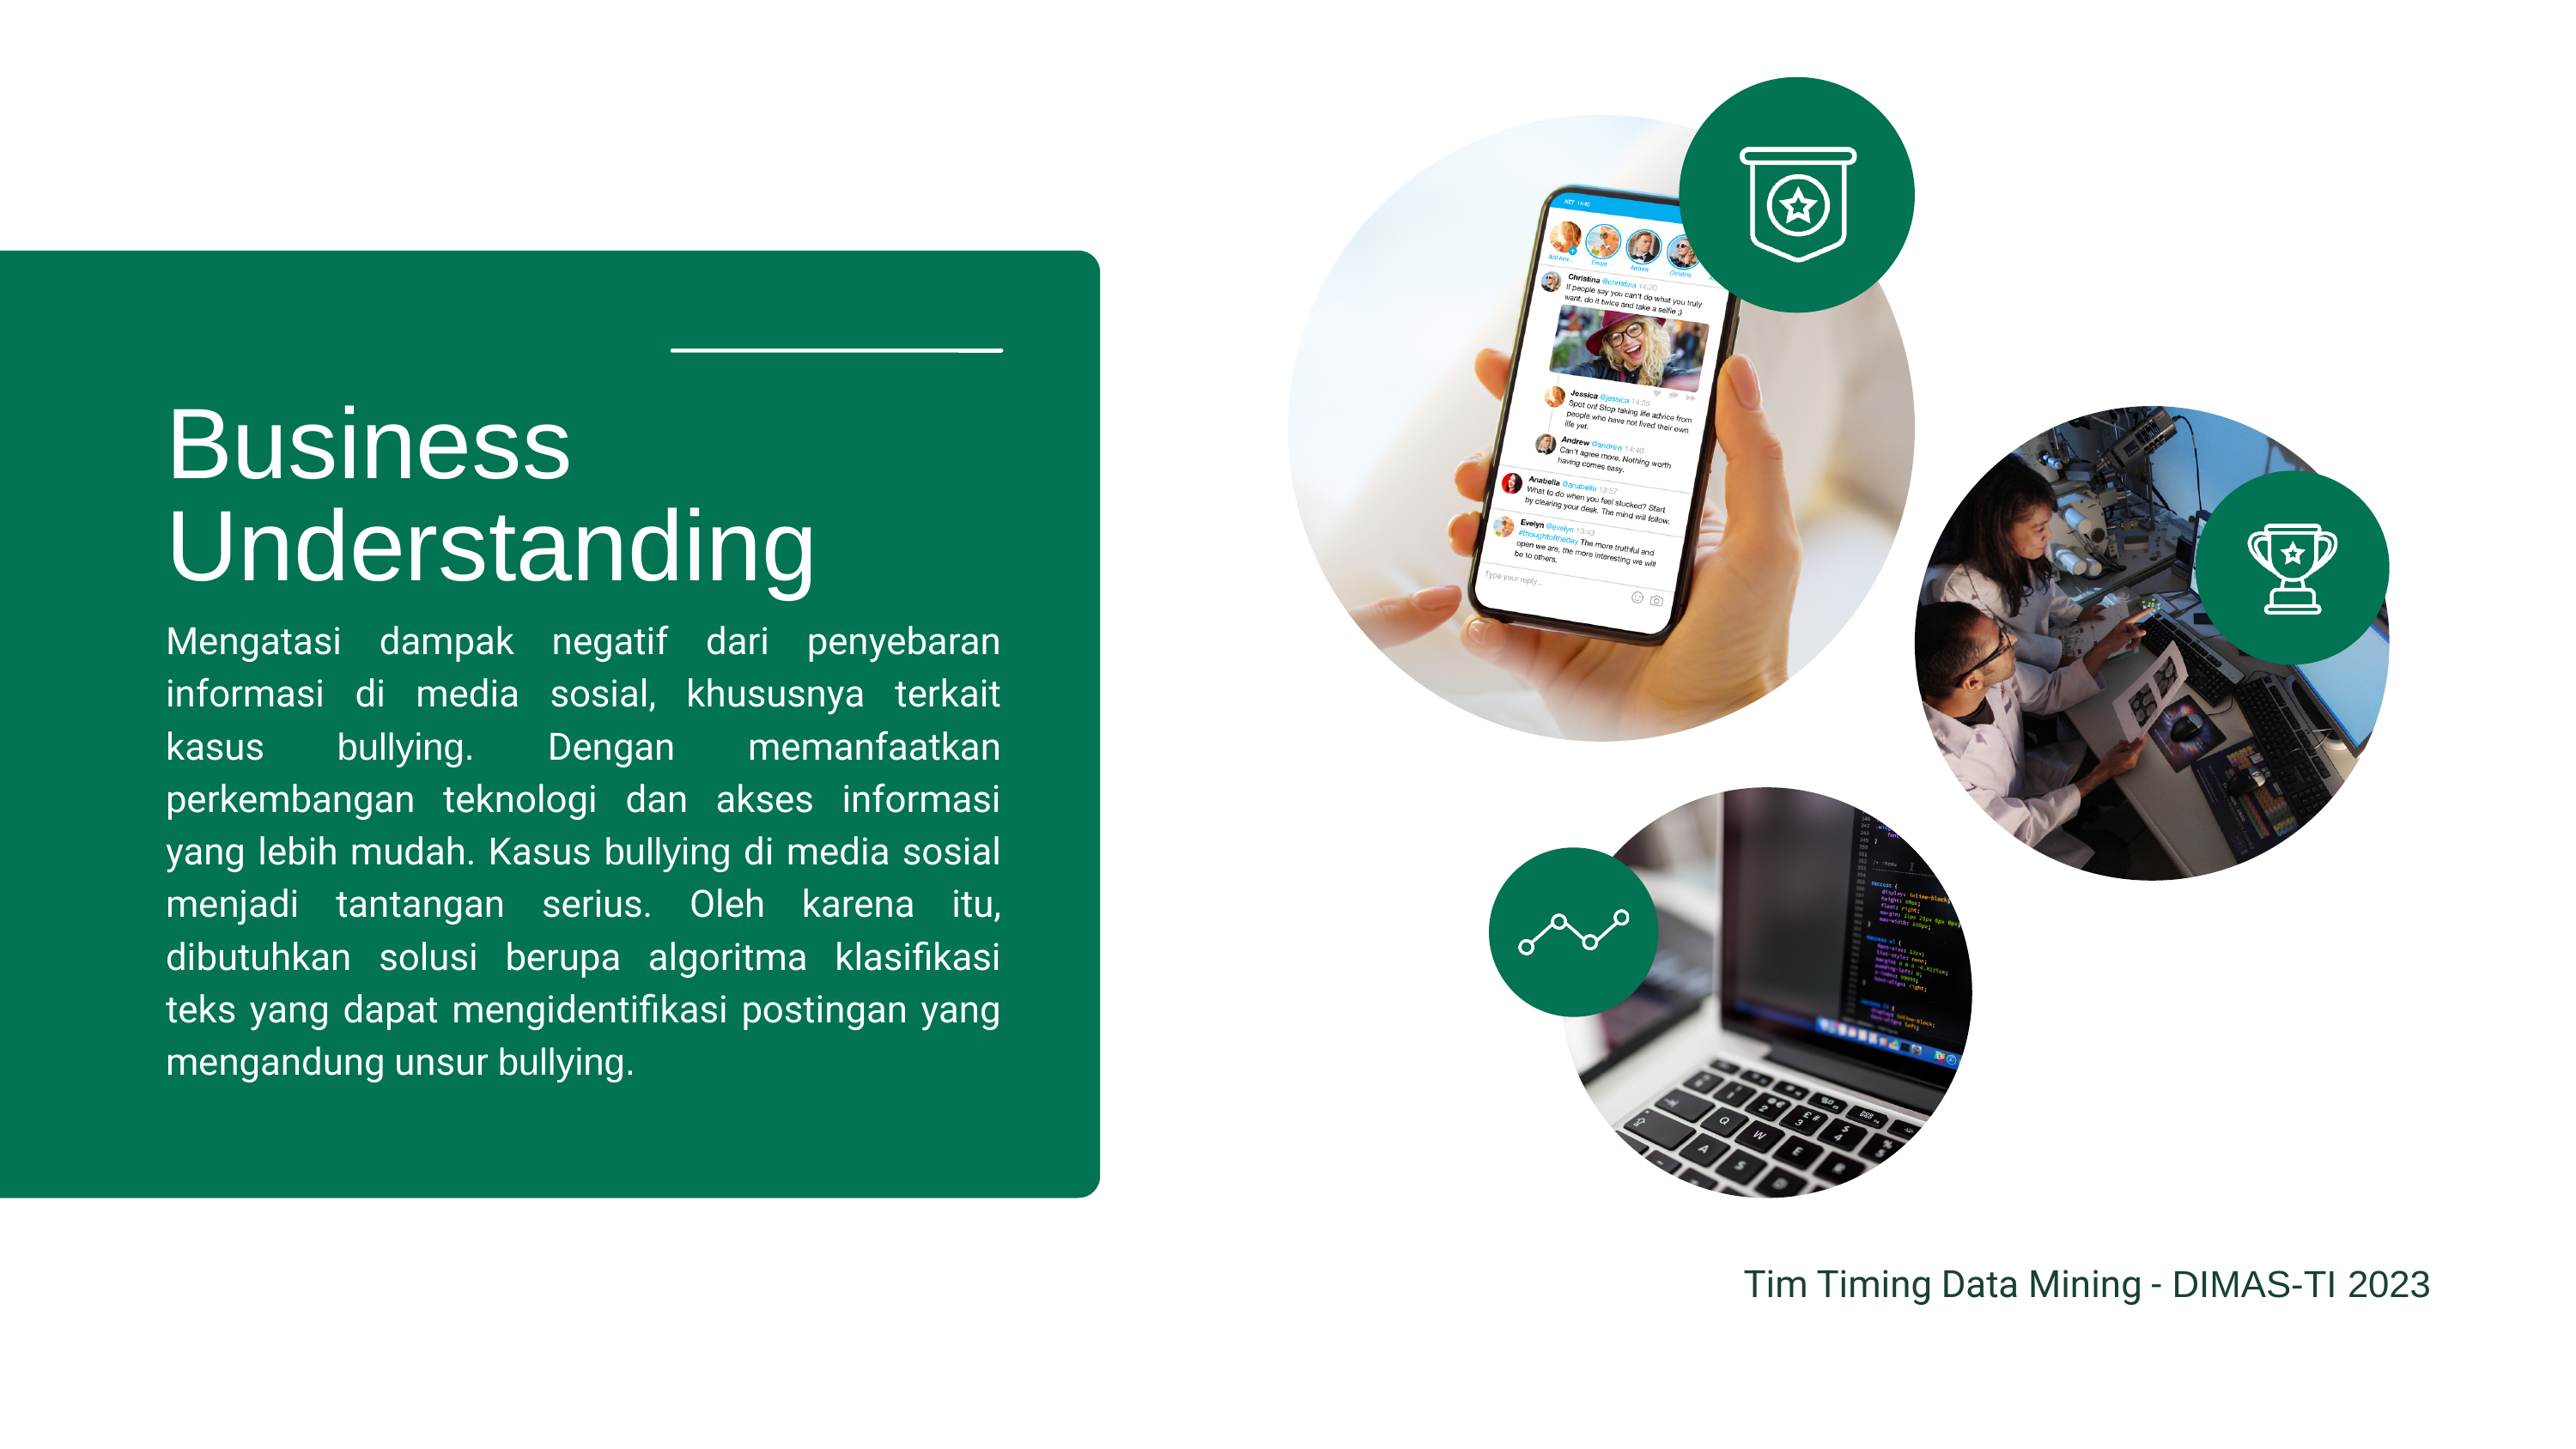

Business Understanding

Mengatasi dampak negatif dari penyebaran informasi di media sosial, khususnya terkait kasus bullying. Dengan memanfaatkan perkembangan teknologi dan akses informasi yang lebih mudah. Kasus bullying di media sosial menjadi tantangan serius. Oleh karena itu, dibutuhkan solusi berupa algoritma klasifikasi teks yang dapat mengidentifikasi postingan yang mengandung unsur bullying.

Tim Timing Data Mining - DIMAS-TI 2023